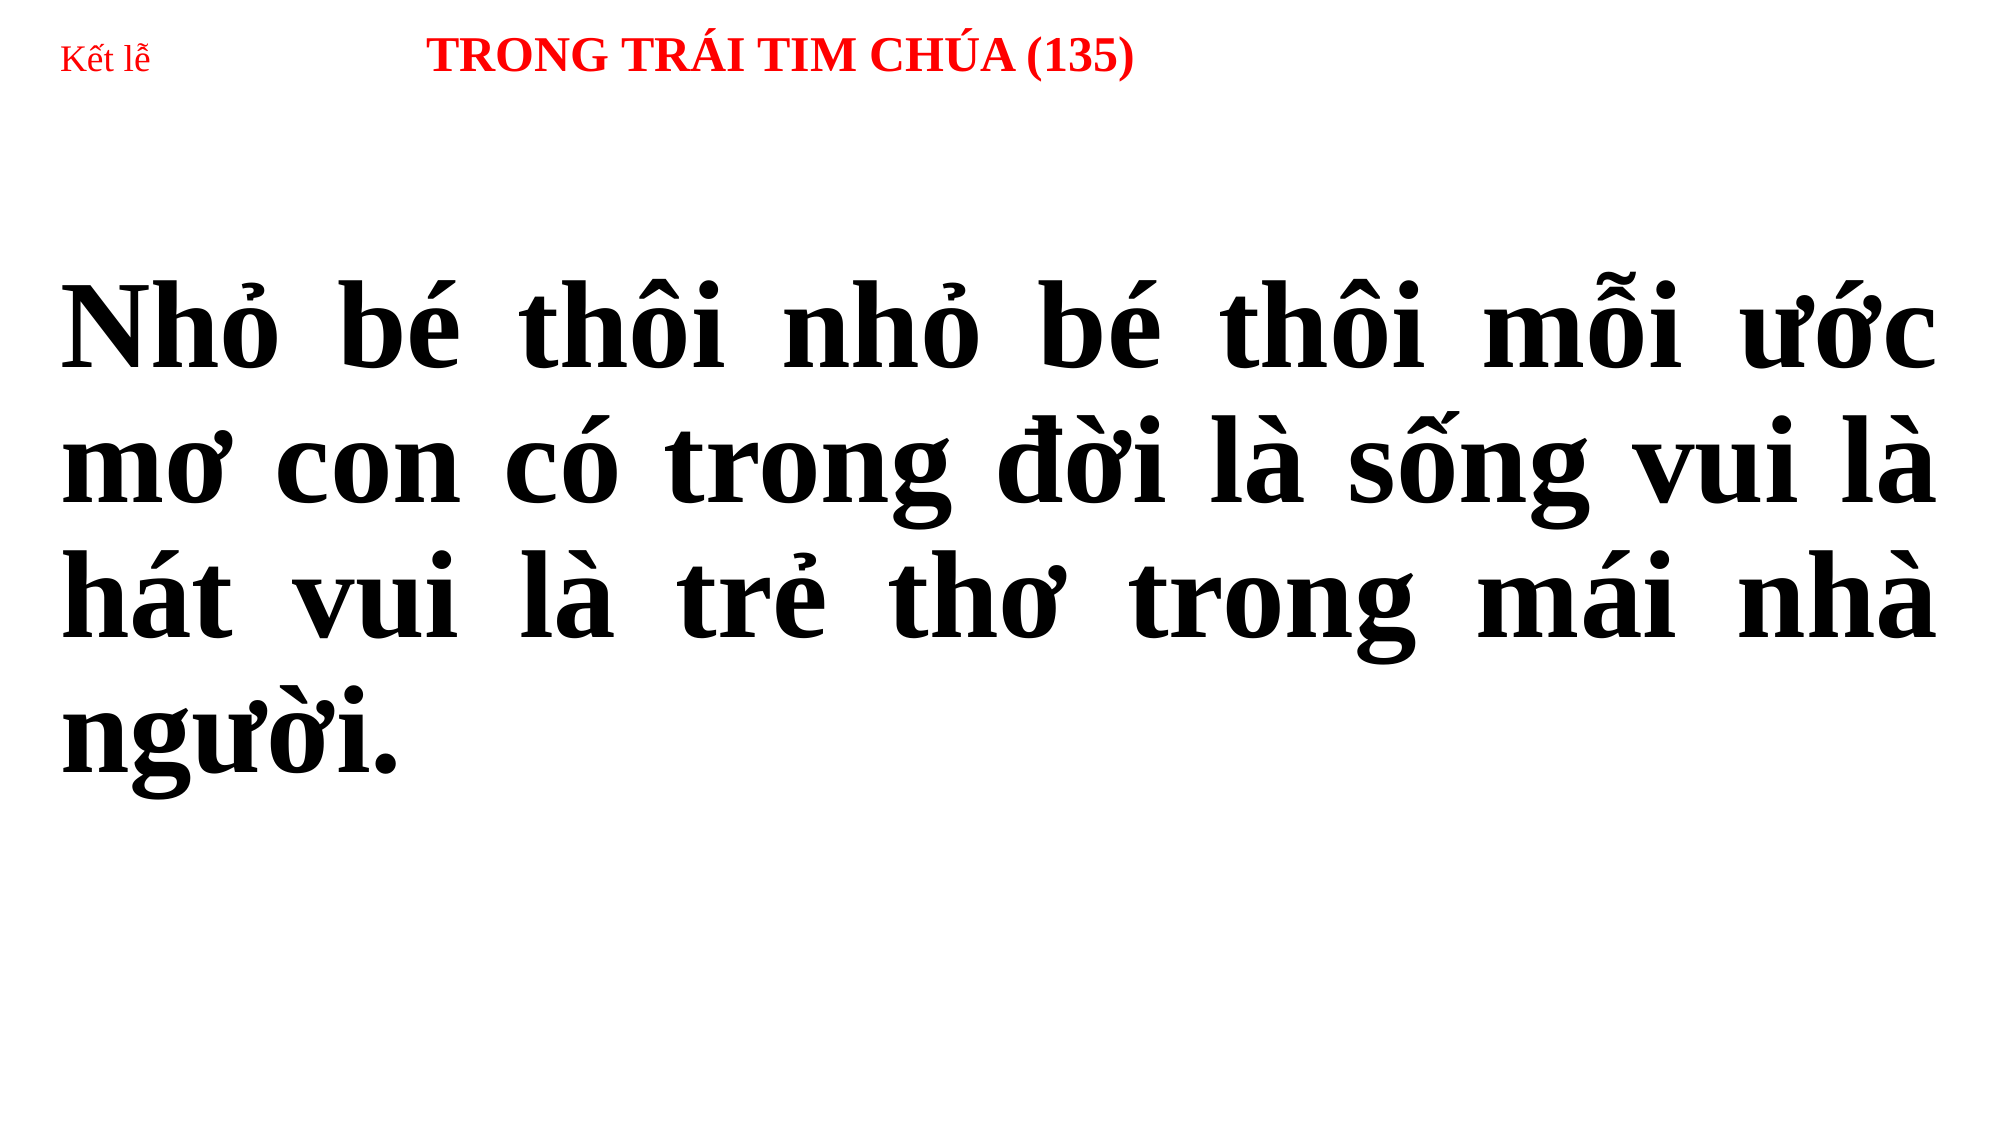

# Kết lễ                             TRONG TRÁI TIM CHÚA (135)
Nhỏ bé thôi nhỏ bé thôi mỗi ước mơ con có trong đời là sống vui là hát vui là trẻ thơ trong mái nhà người.